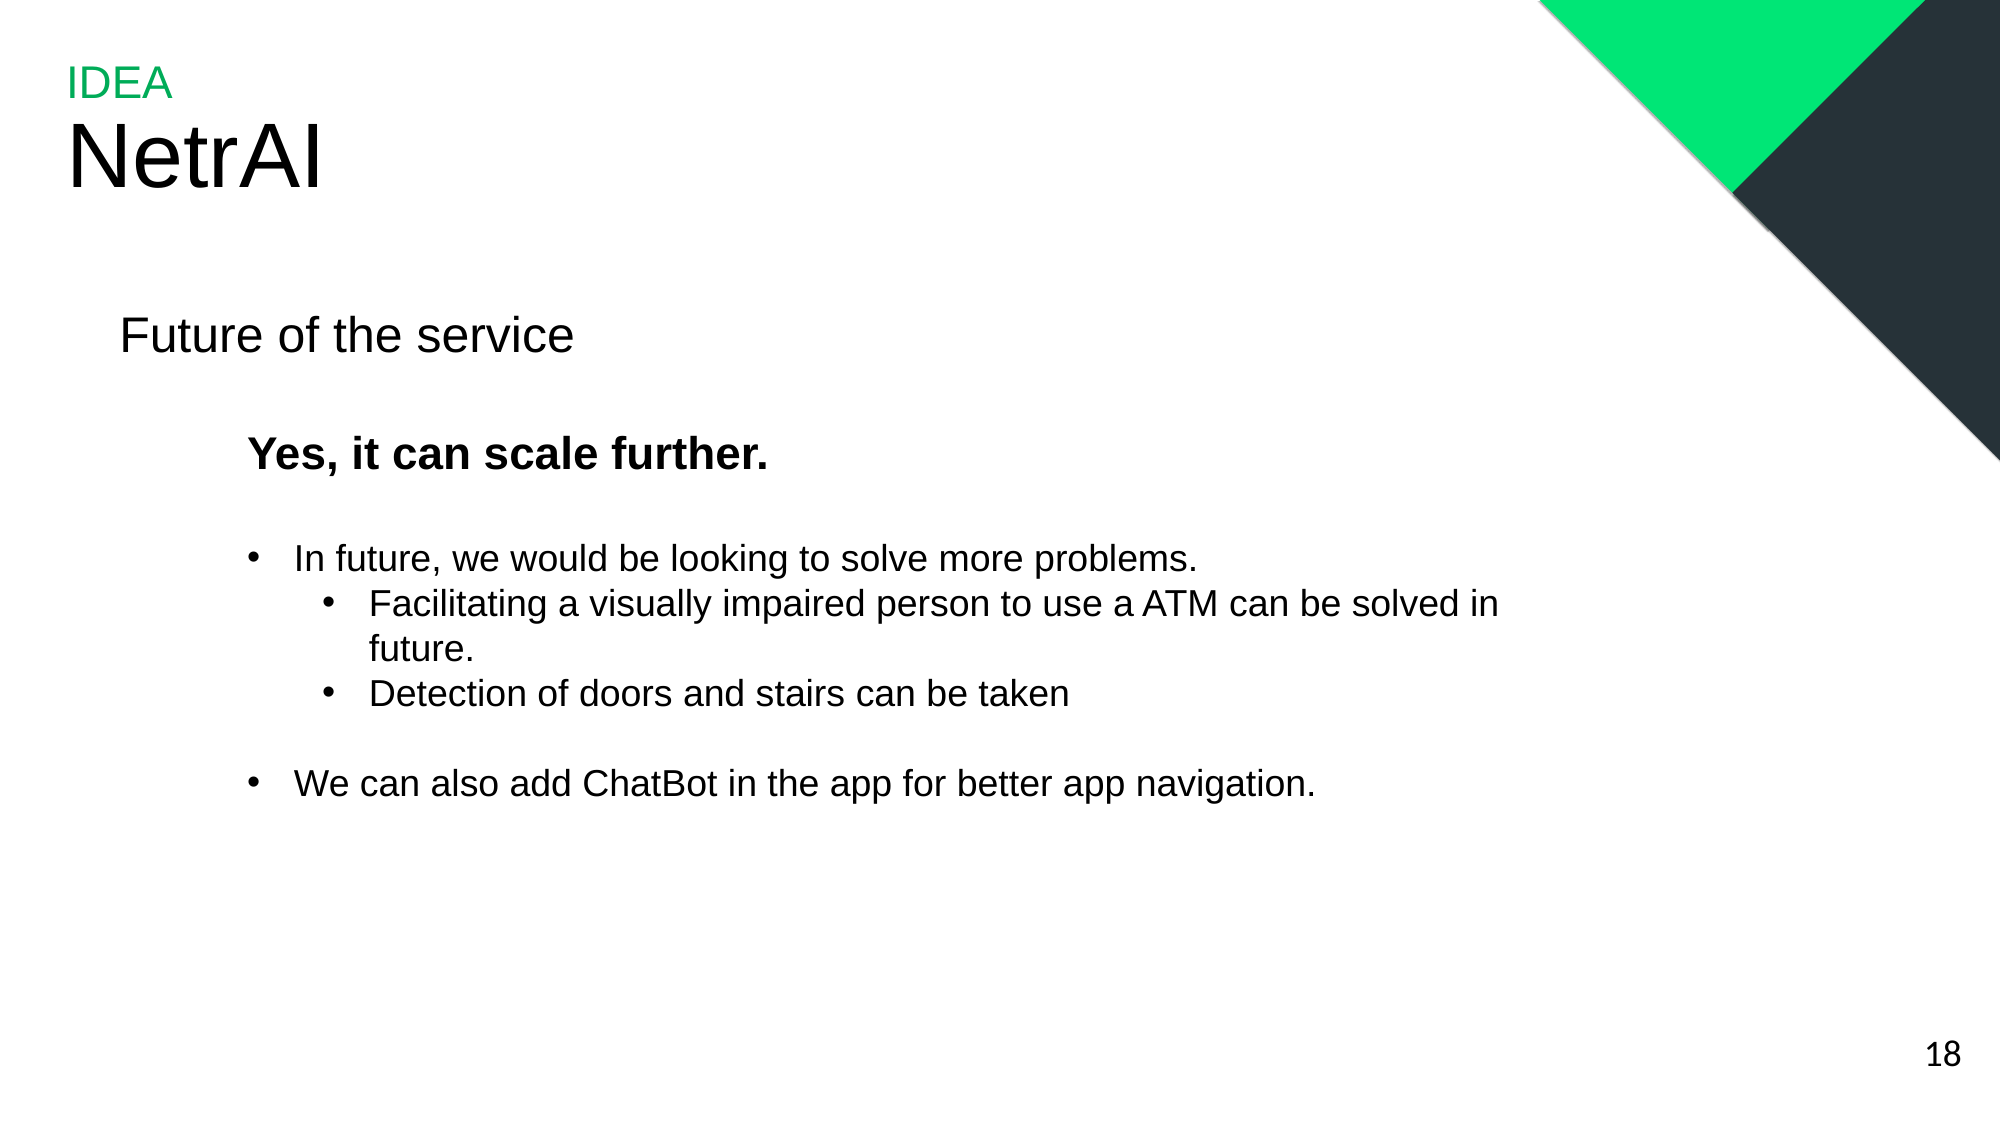

IDEA
NetrAI
Future of the service
Yes, it can scale further.

In future, we would be looking to solve more problems.
Facilitating a visually impaired person to use a ATM can be solved in future.
Detection of doors and stairs can be taken

We can also add ChatBot in the app for better app navigation.
18